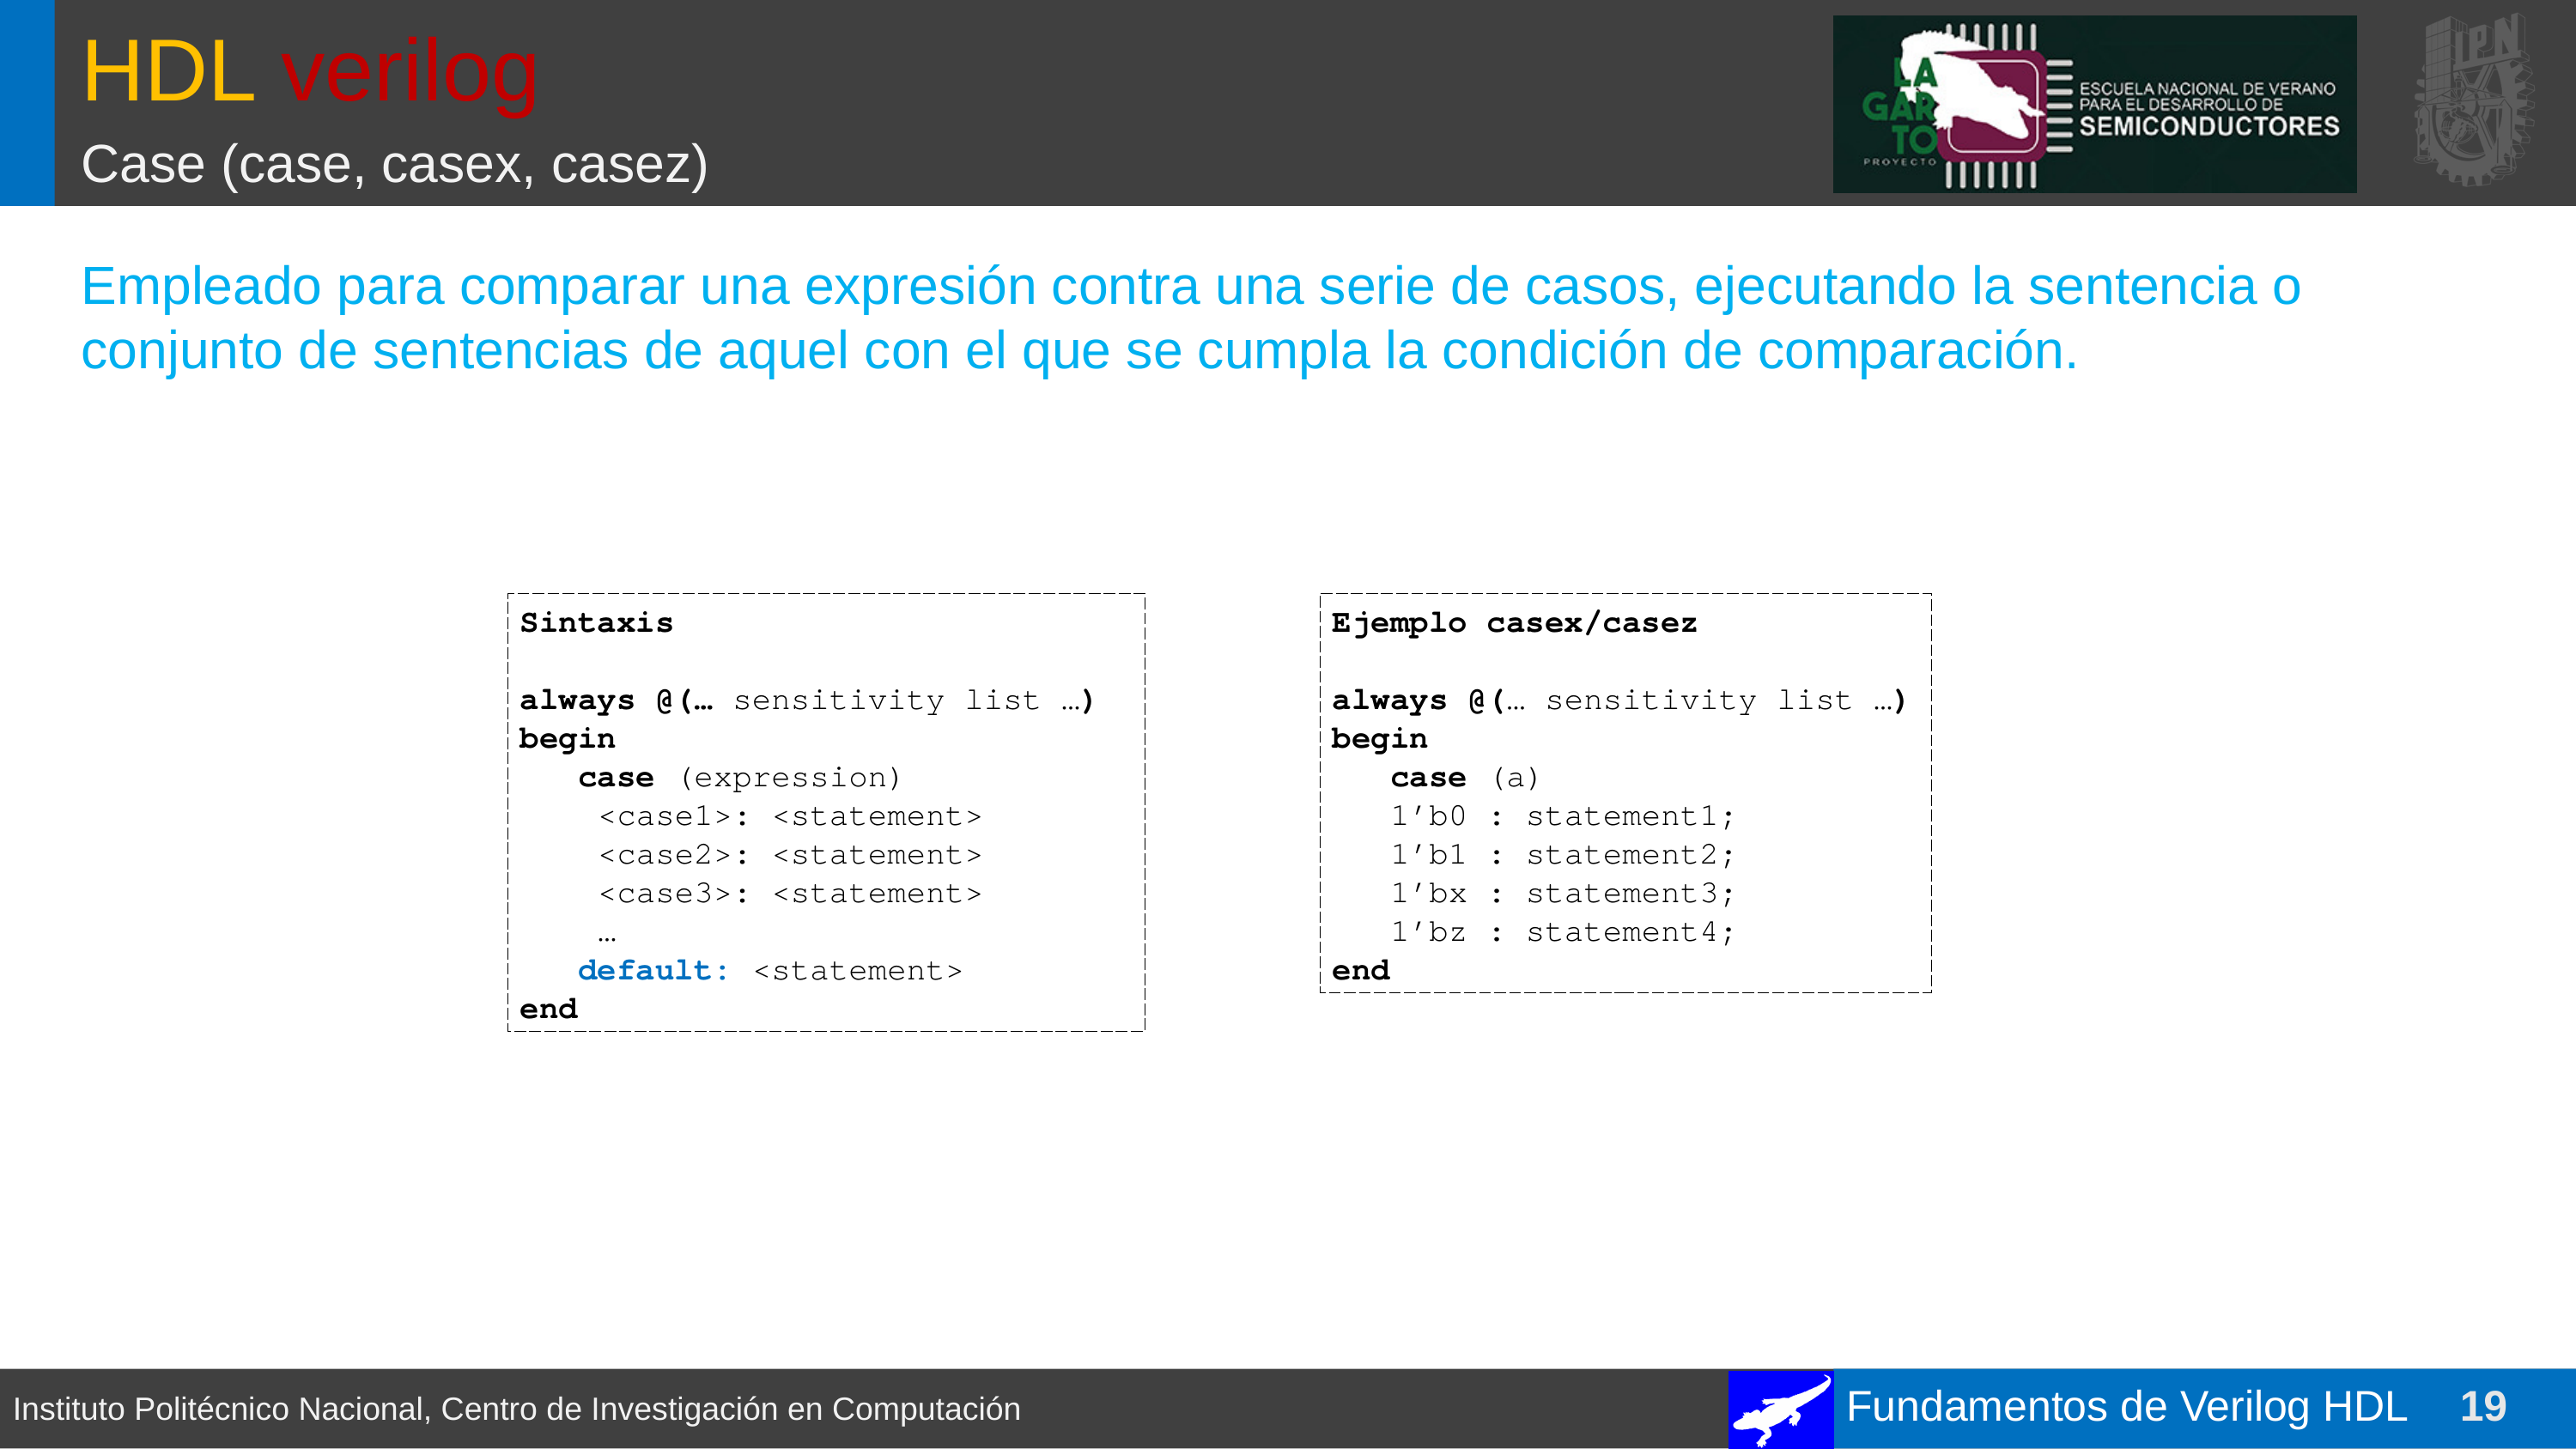

# HDL verilog
Case (case, casex, casez)
Empleado para comparar una expresión contra una serie de casos, ejecutando la sentencia o conjunto de sentencias de aquel con el que se cumpla la condición de comparación.

Sintaxis

always @(… sensitivity list …)
begin
   case (expression)
    <case1>: <statement>
    <case2>: <statement>
    <case3>: <statement>
    …
   default: <statement>
end
Ejemplo casex/casez

always @(… sensitivity list …)
begin
   case (a)
   1’b0 : statement1;
   1’b1 : statement2;
   1’bx : statement3;
   1’bz : statement4;
end
Fundamentos de Verilog HDL
19